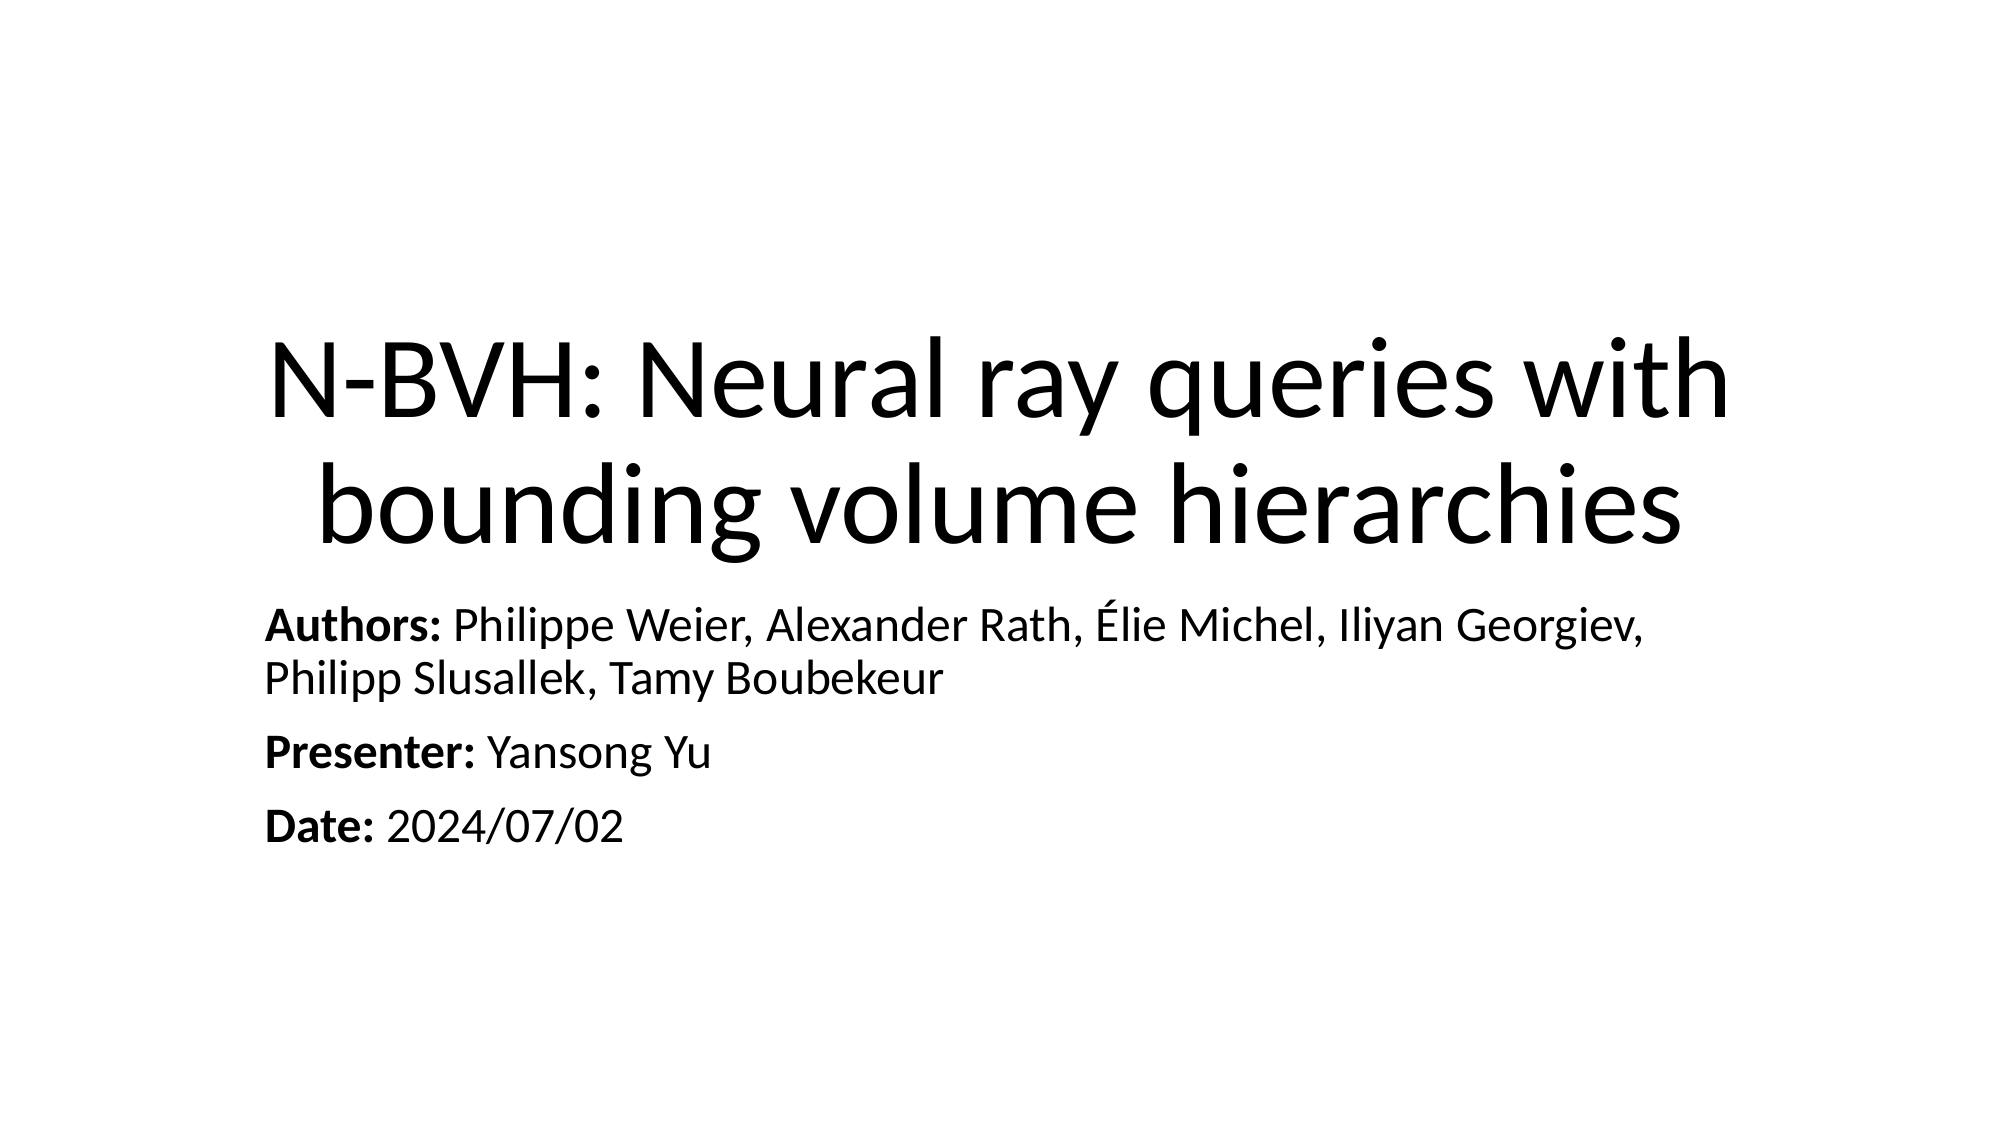

# N-BVH: Neural ray queries with bounding volume hierarchies
Authors: Philippe Weier, Alexander Rath, Élie Michel, Iliyan Georgiev, Philipp Slusallek, Tamy Boubekeur
Presenter: Yansong Yu
Date: 2024/07/02